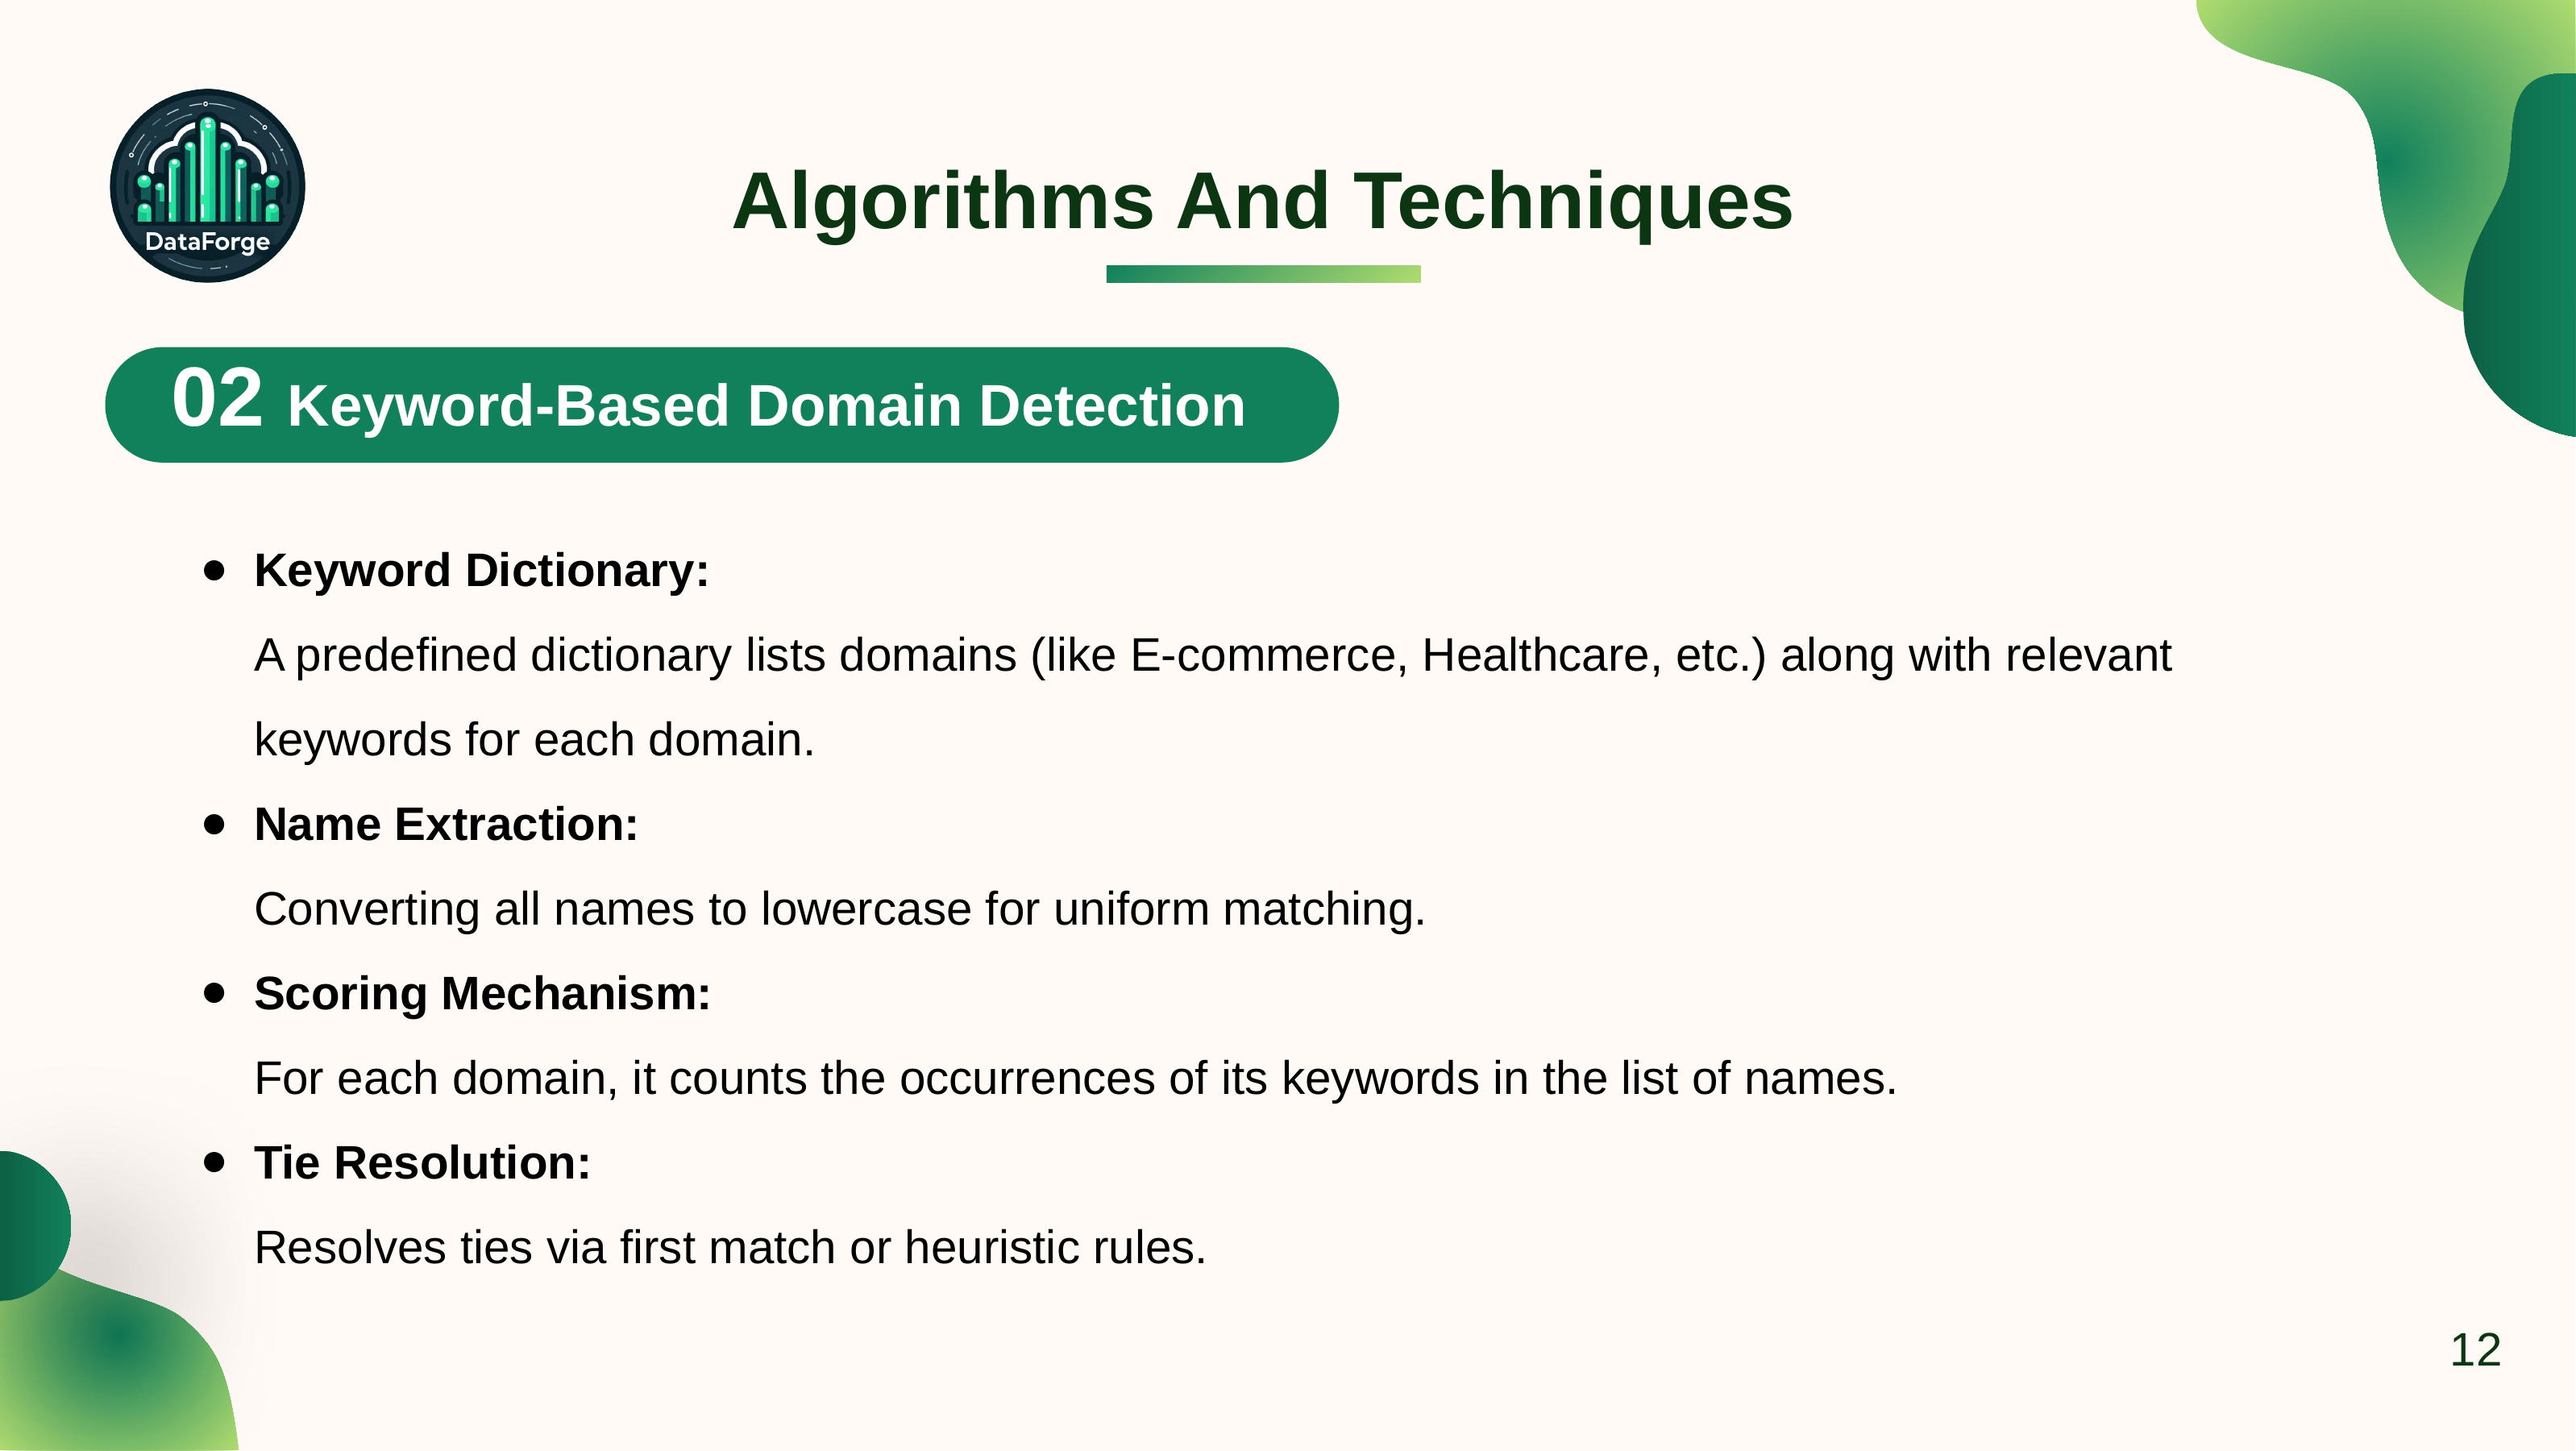

Algorithms And Techniques

02 Keyword-Based Domain Detection

Keyword Dictionary:
A predefined dictionary lists domains (like E-commerce, Healthcare, etc.) along with relevant keywords for each domain.
Name Extraction:
Converting all names to lowercase for uniform matching.
Scoring Mechanism:
For each domain, it counts the occurrences of its keywords in the list of names.
Tie Resolution:
Resolves ties via first match or heuristic rules.
12